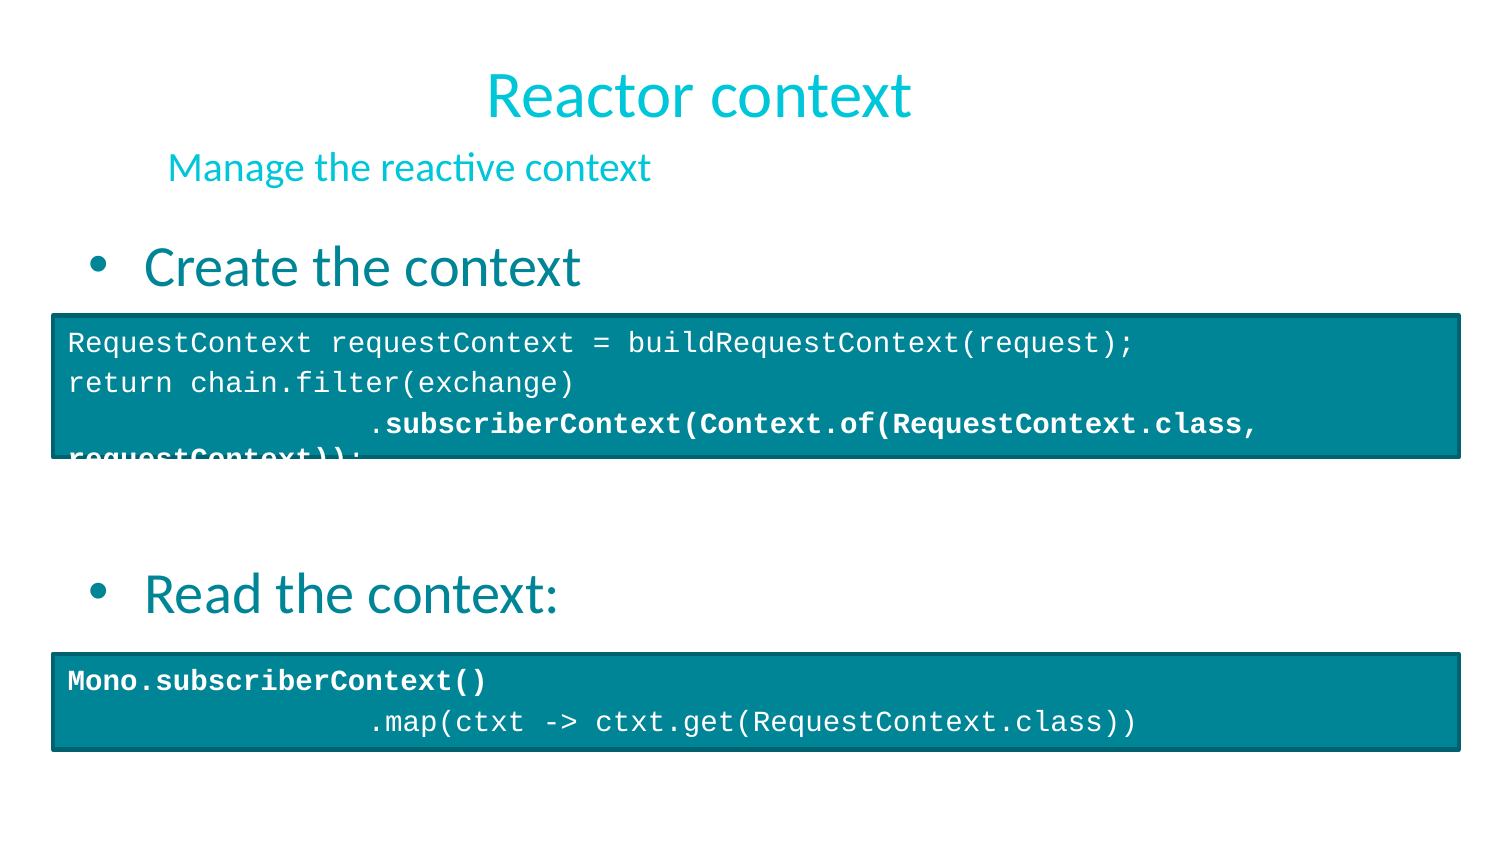

# Reactor context
Manage the reactive context
Create the context

Read the context:
RequestContext requestContext = buildRequestContext(request);
return chain.filter(exchange)
		.subscriberContext(Context.of(RequestContext.class, requestContext));
Mono.subscriberContext()
		.map(ctxt -> ctxt.get(RequestContext.class))